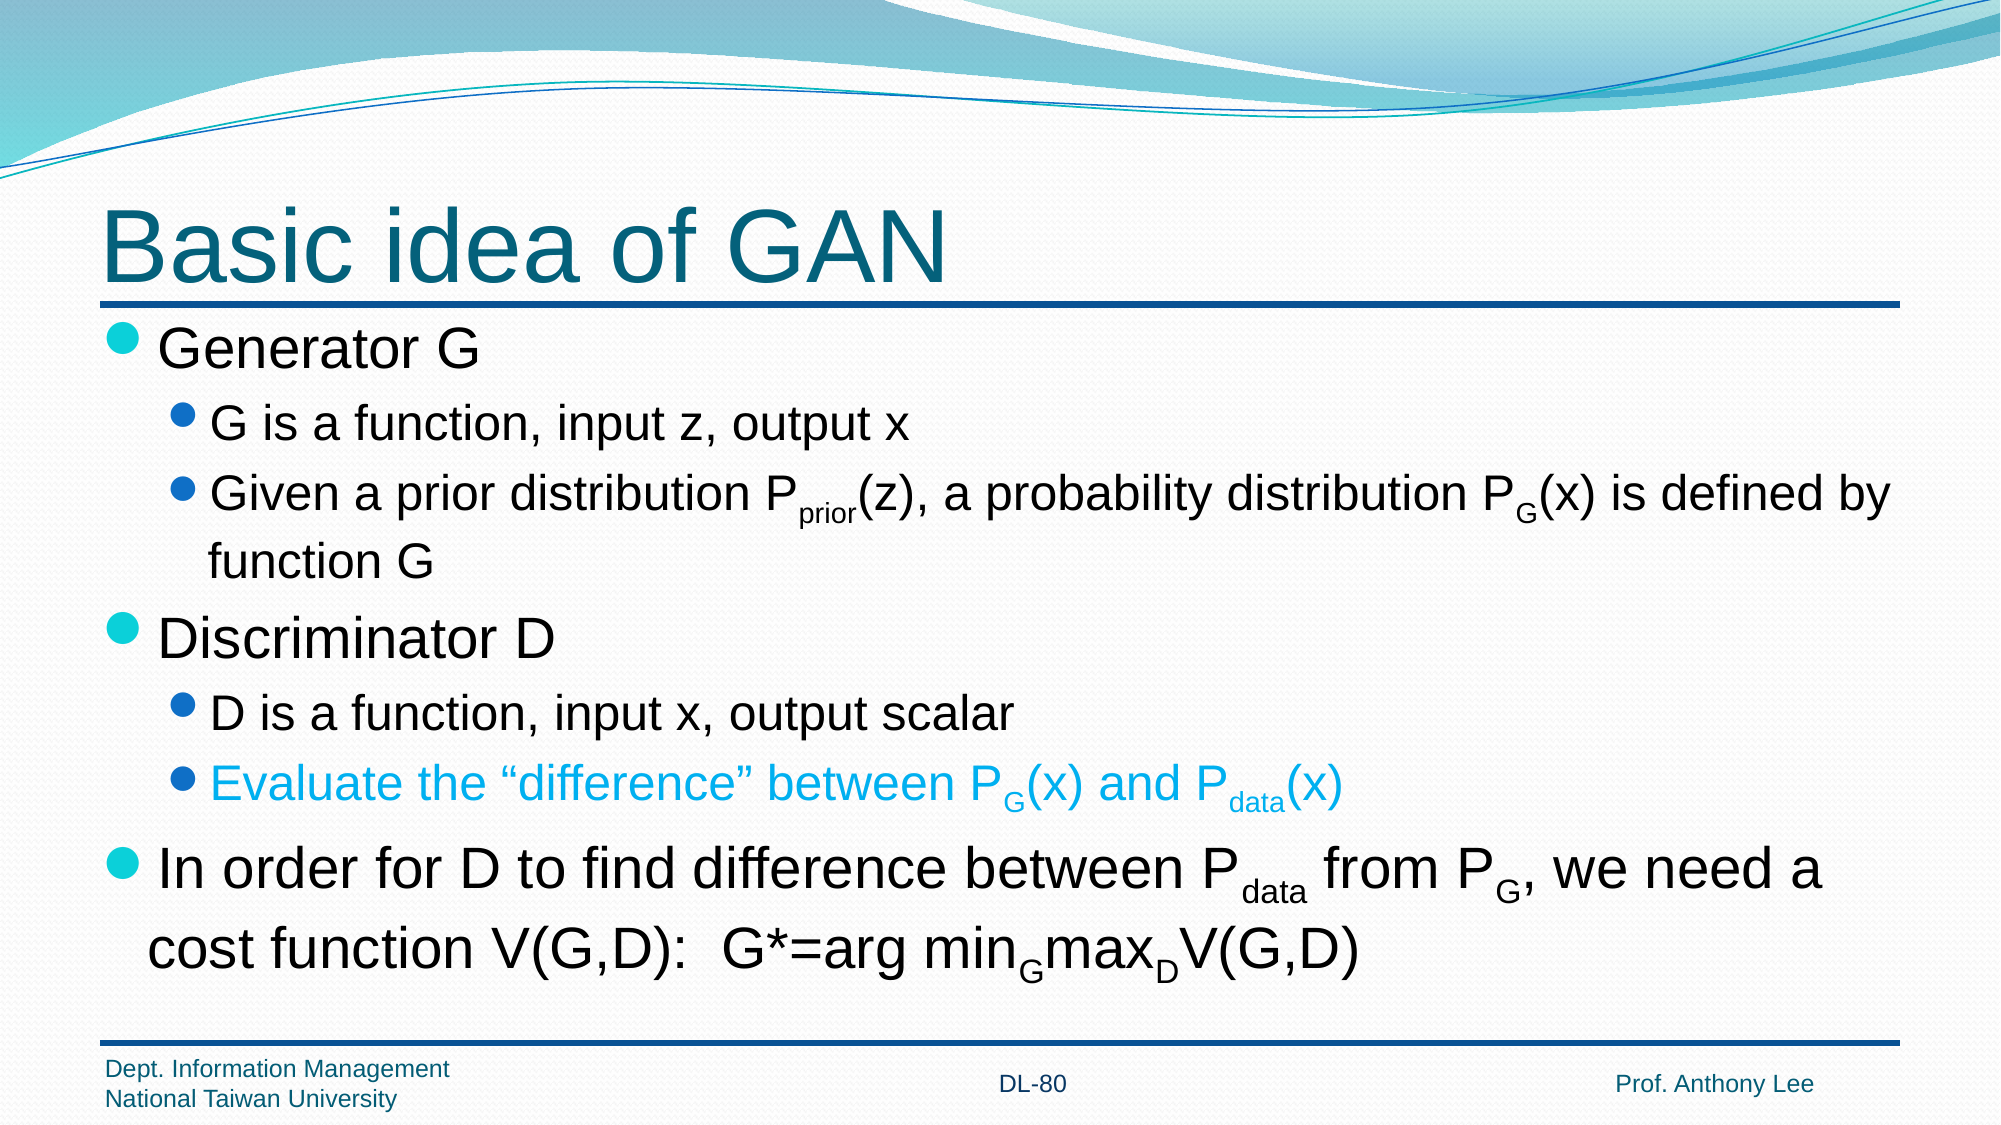

# Basic idea of GAN
Generator G
G is a function, input z, output x
Given a prior distribution Pprior(z), a probability distribution PG(x) is defined by function G
Discriminator D
D is a function, input x, output scalar
Evaluate the “difference” between PG(x) and Pdata(x)
In order for D to find difference between Pdata from PG, we need a cost function V(G,D):  G*=arg minGmaxDV(G,D)